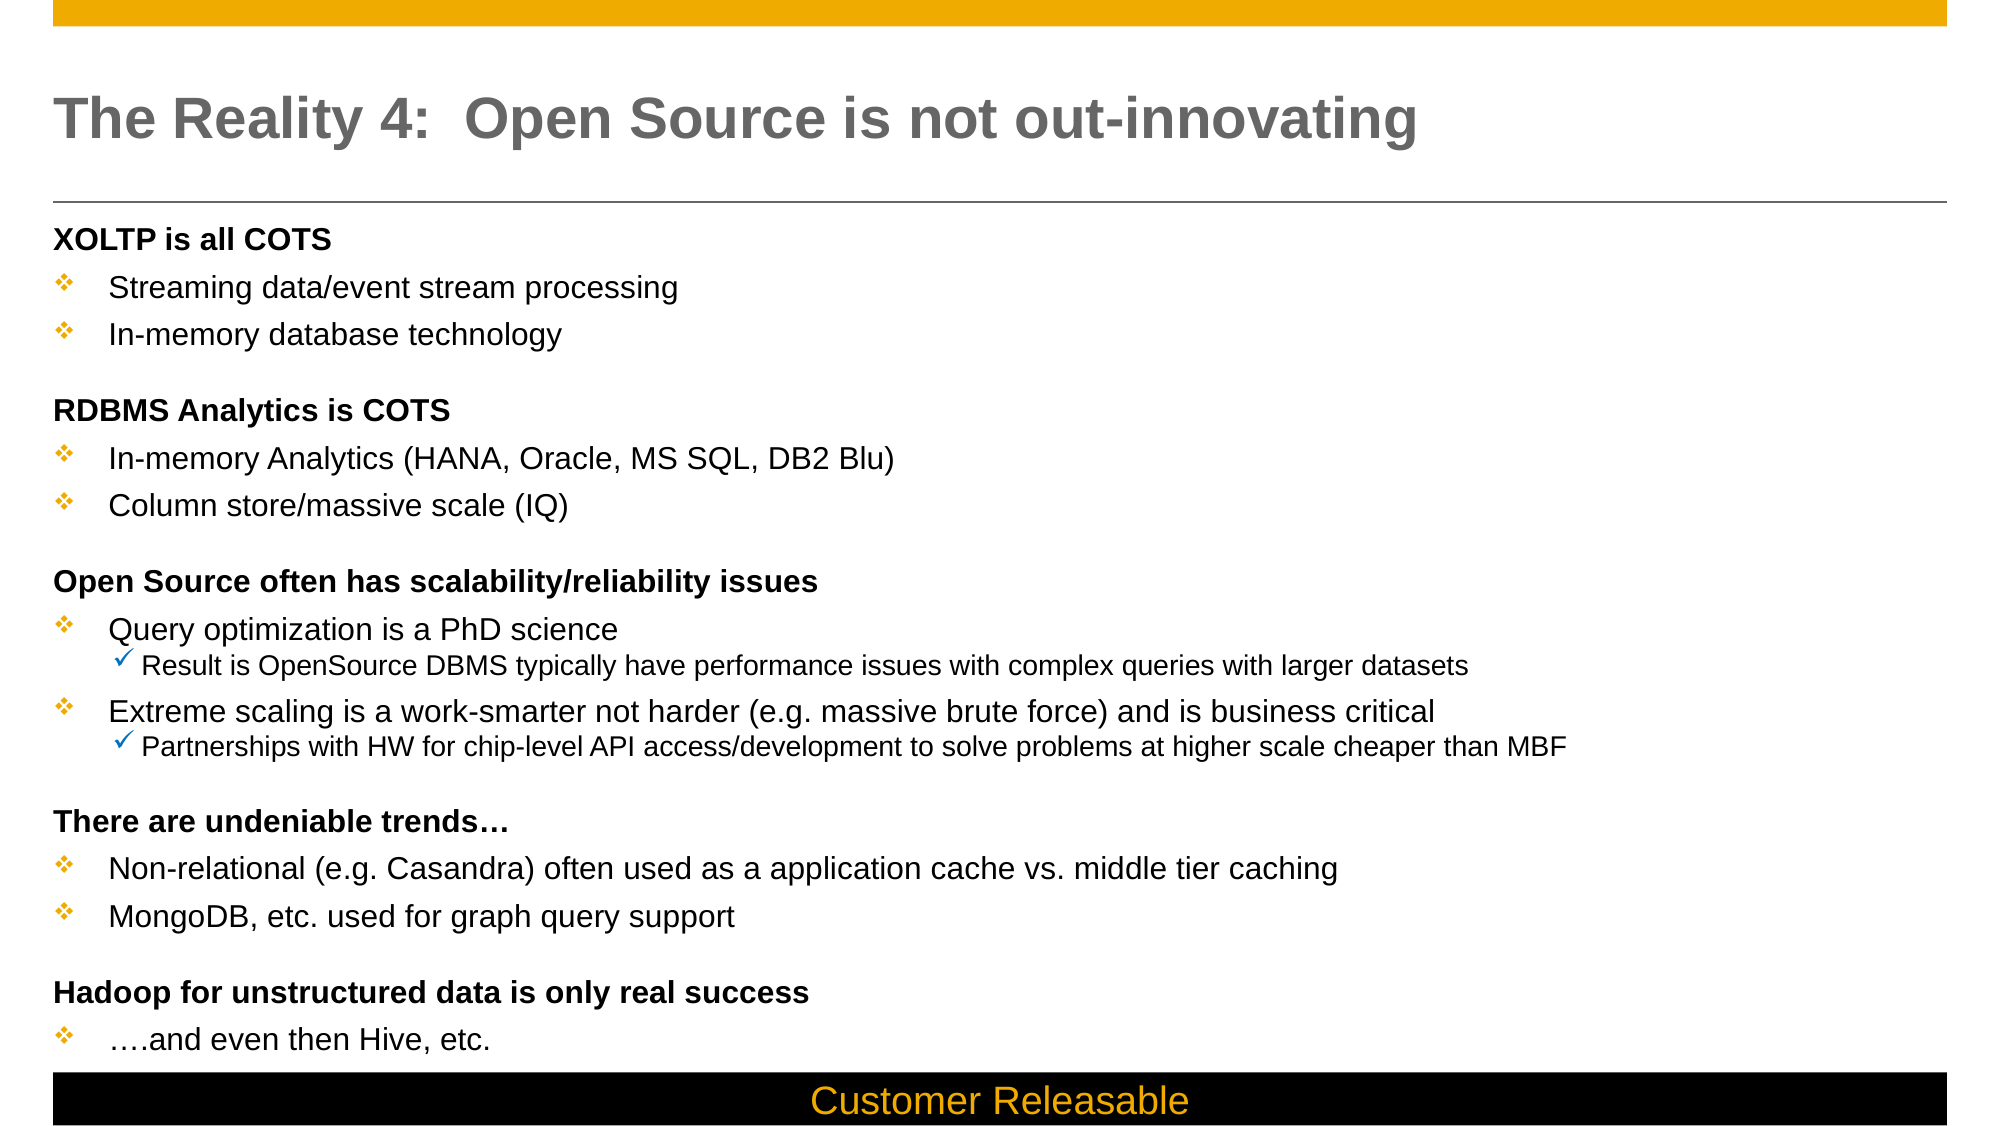

# The Reality 4:  Open Source is not out-innovating
XOLTP is all COTS
Streaming data/event stream processing
In-memory database technology
RDBMS Analytics is COTS
In-memory Analytics (HANA, Oracle, MS SQL, DB2 Blu)
Column store/massive scale (IQ)
Open Source often has scalability/reliability issues
Query optimization is a PhD science
Result is OpenSource DBMS typically have performance issues with complex queries with larger datasets
Extreme scaling is a work-smarter not harder (e.g. massive brute force) and is business critical
Partnerships with HW for chip-level API access/development to solve problems at higher scale cheaper than MBF
There are undeniable trends…
Non-relational (e.g. Casandra) often used as a application cache vs. middle tier caching
MongoDB, etc. used for graph query support
Hadoop for unstructured data is only real success
….and even then Hive, etc.